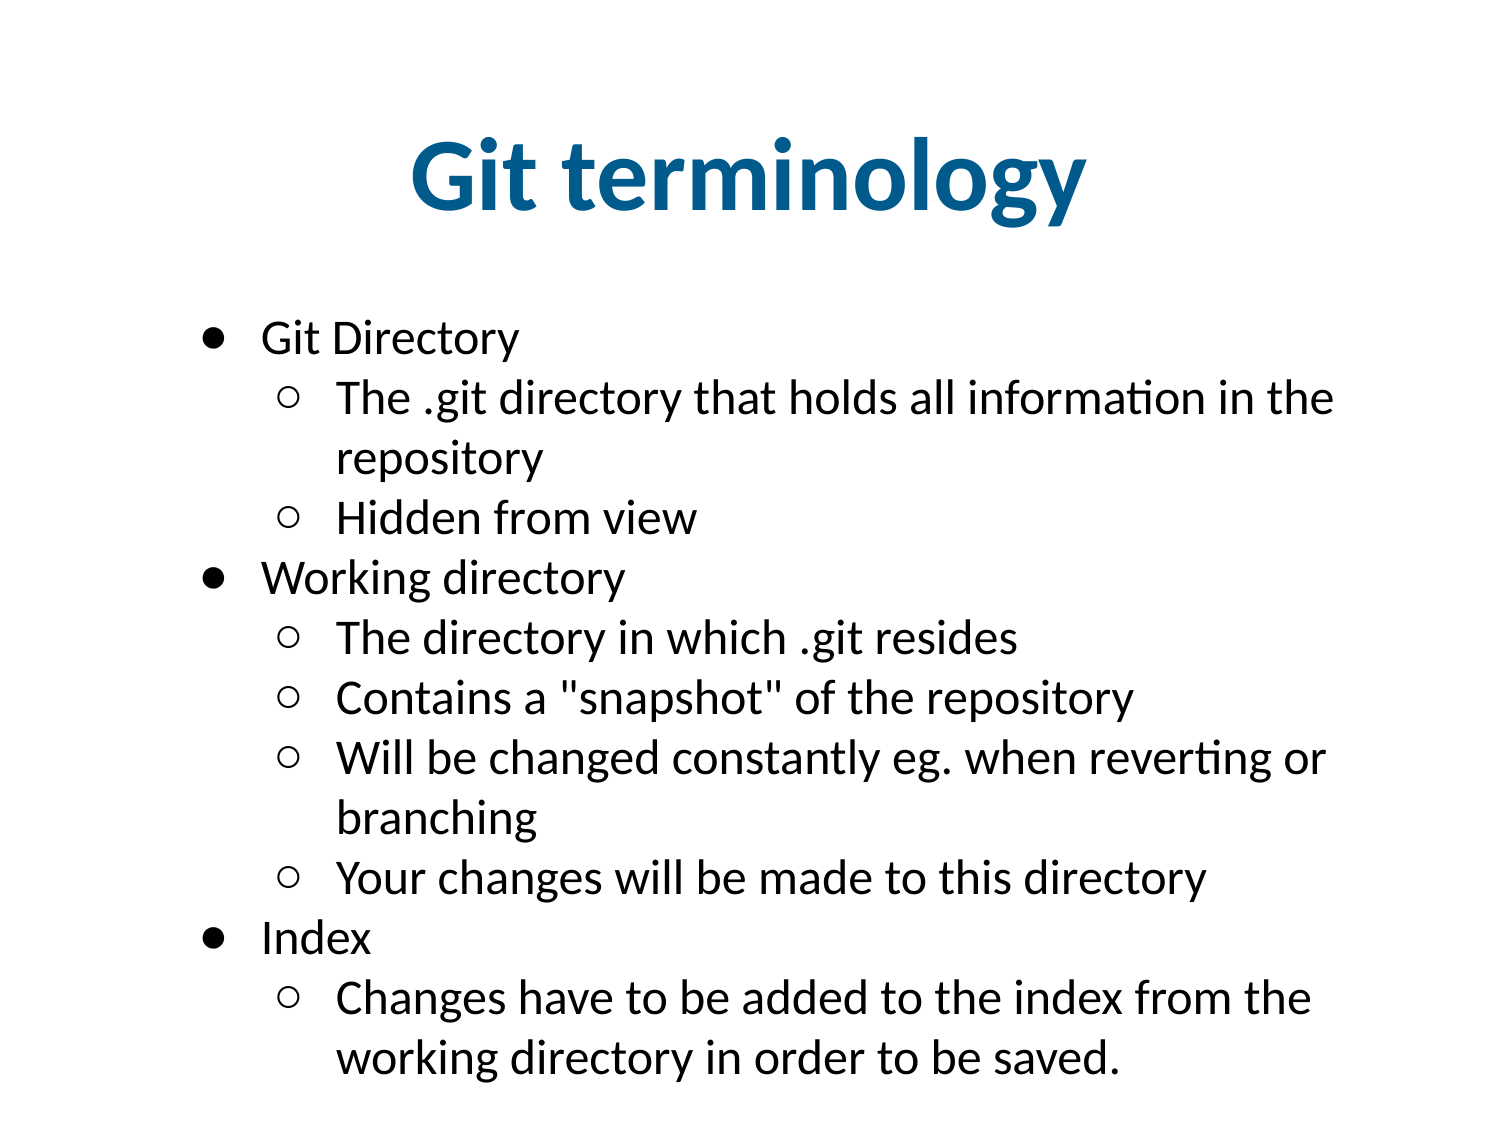

# Git terminology
Git Directory
The .git directory that holds all information in the repository
Hidden from view
Working directory
The directory in which .git resides
Contains a "snapshot" of the repository
Will be changed constantly eg. when reverting or branching
Your changes will be made to this directory
Index
Changes have to be added to the index from the working directory in order to be saved.